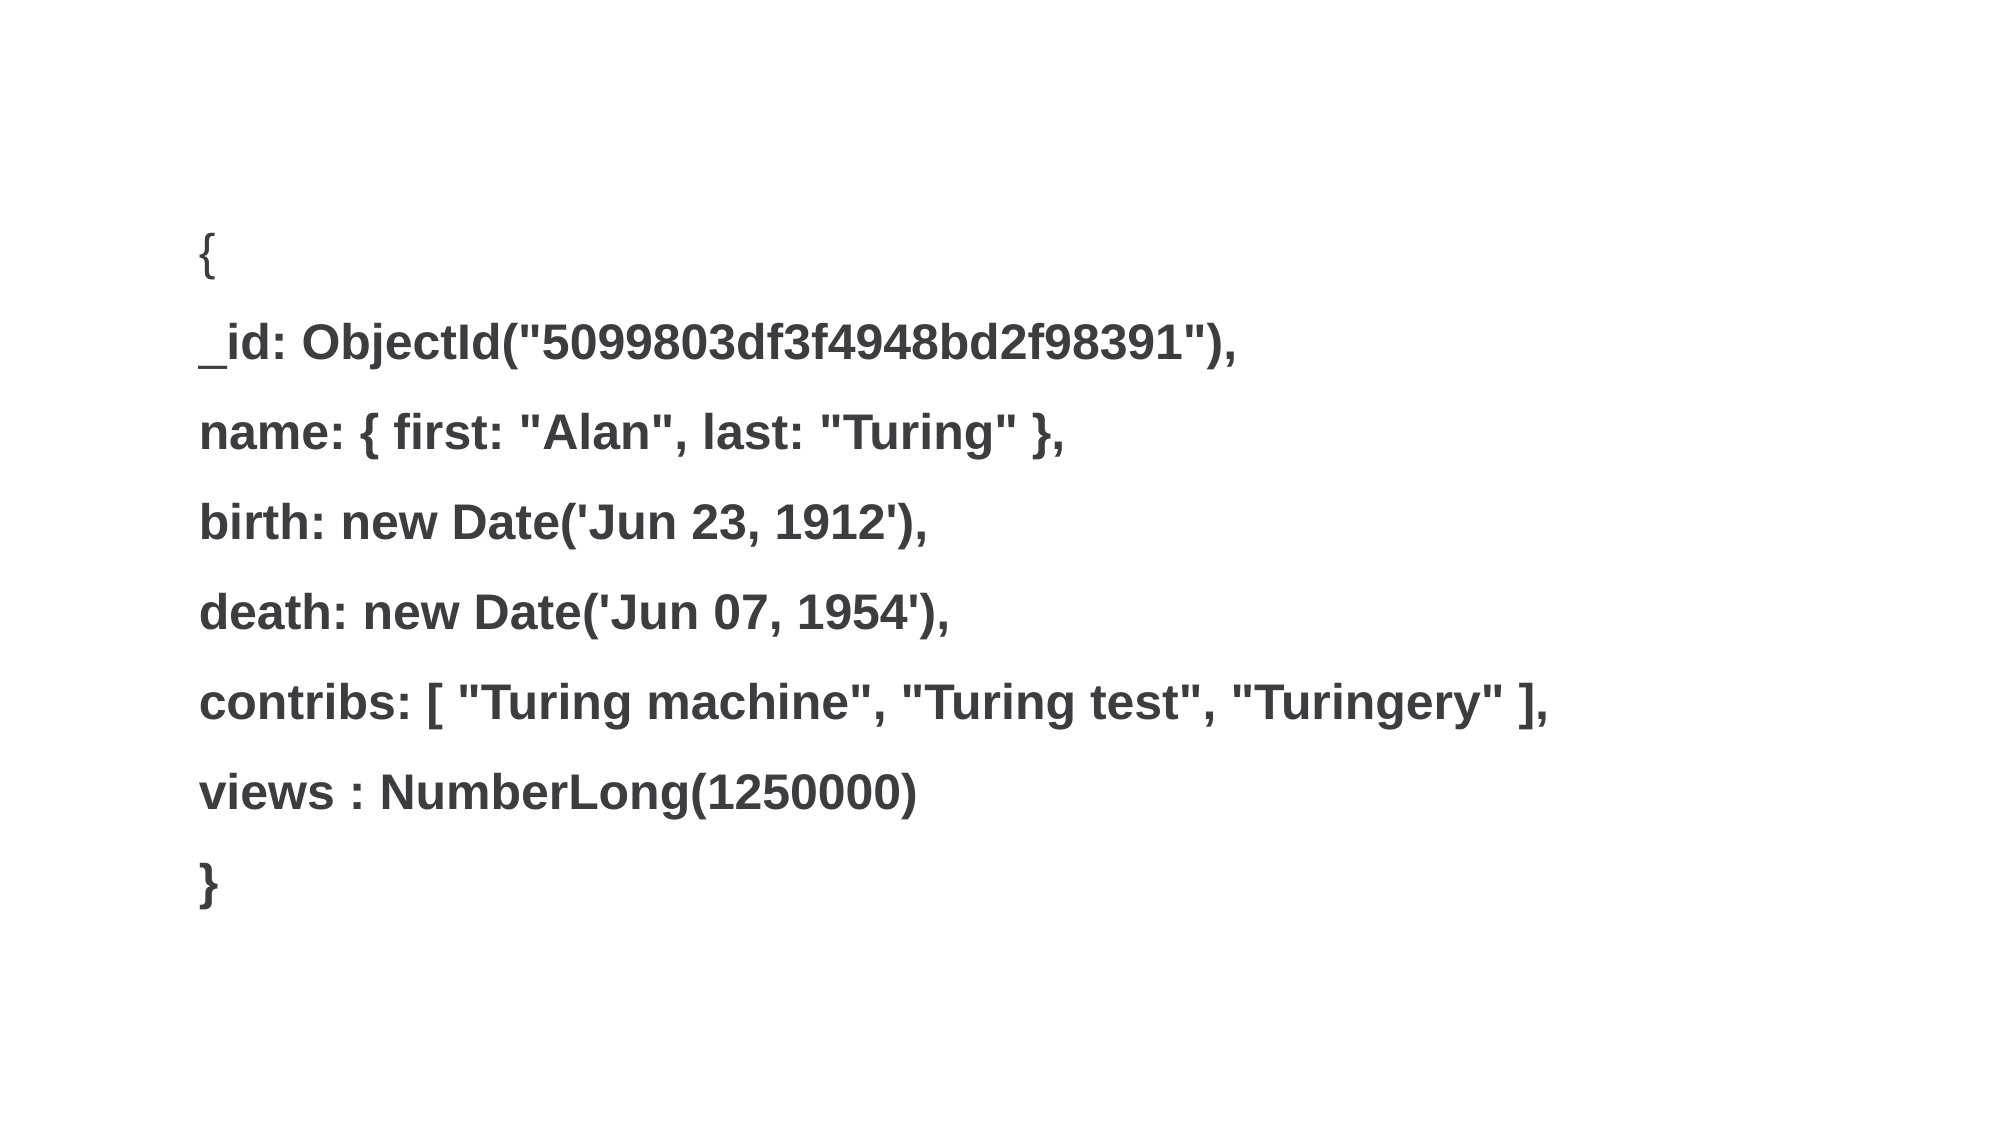

{
_id: ObjectId("5099803df3f4948bd2f98391"),
name: { first: "Alan", last: "Turing" },
birth: new Date('Jun 23, 1912'),
death: new Date('Jun 07, 1954'),
contribs: [ "Turing machine", "Turing test", "Turingery" ],
views : NumberLong(1250000)
}